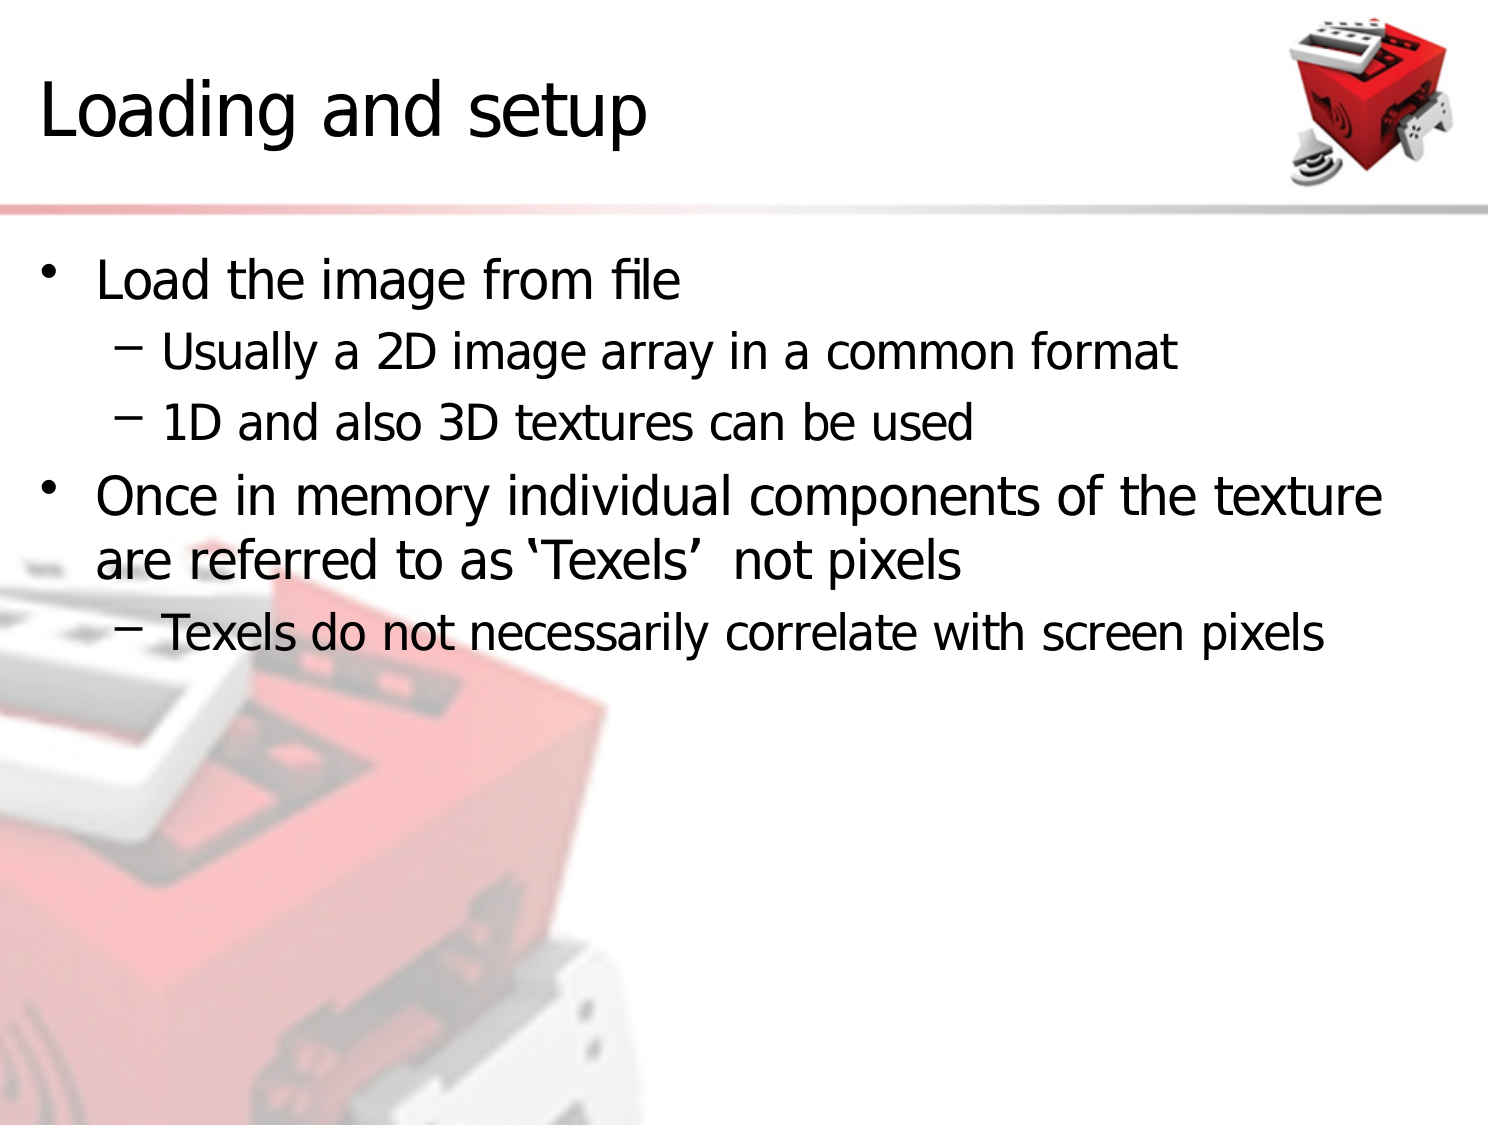

# Loading and setup
Load the image from file
Usually a 2D image array in a common format
1D and also 3D textures can be used
Once in memory individual components of the texture are referred to as ‘Texels’  not pixels
Texels do not necessarily correlate with screen pixels